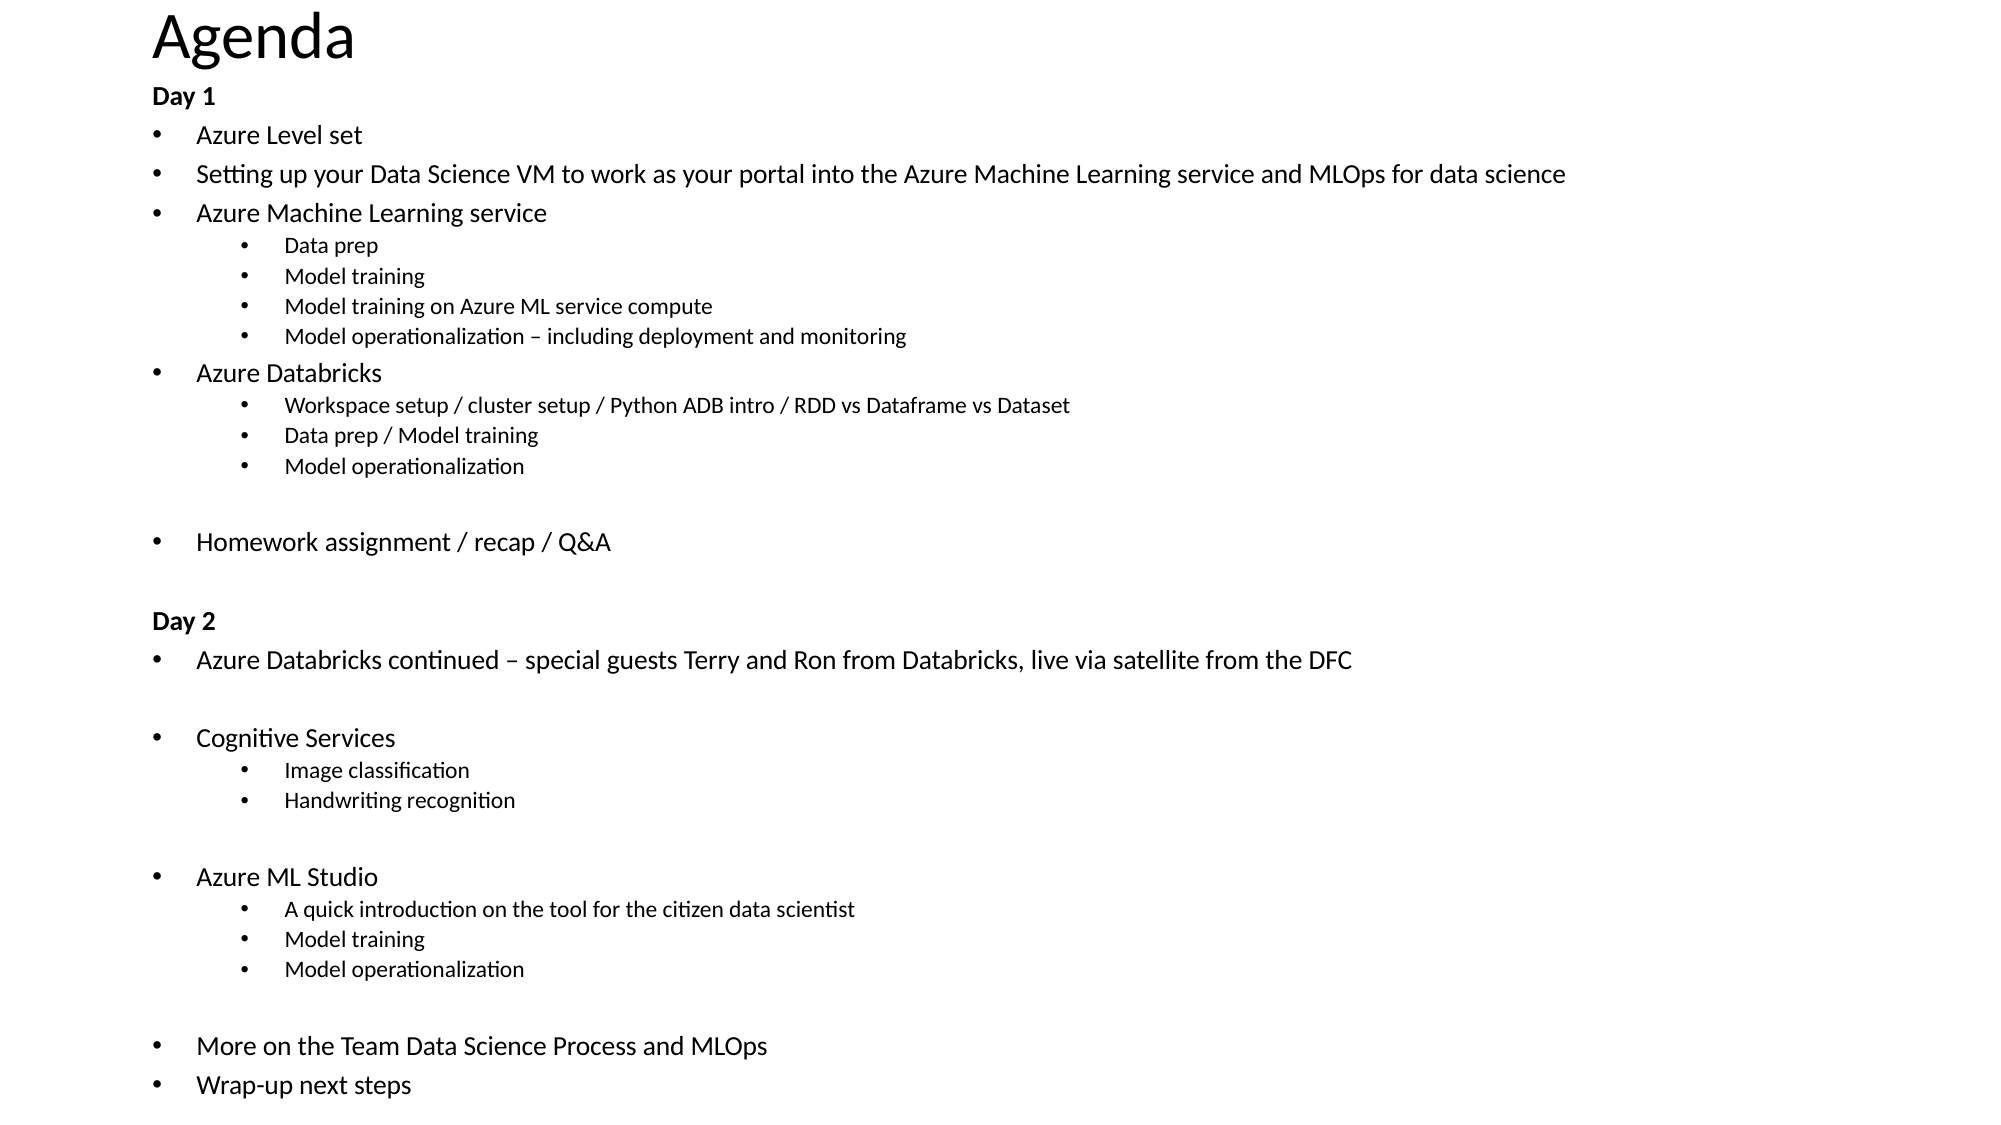

# Agenda
Day 1
Azure Level set
Setting up your Data Science VM to work as your portal into the Azure Machine Learning service and MLOps for data science
Azure Machine Learning service
Data prep
Model training
Model training on Azure ML service compute
Model operationalization – including deployment and monitoring
Azure Databricks
Workspace setup / cluster setup / Python ADB intro / RDD vs Dataframe vs Dataset
Data prep / Model training
Model operationalization

Homework assignment / recap / Q&A

Day 2
Azure Databricks continued – special guests Terry and Ron from Databricks, live via satellite from the DFC

Cognitive Services
Image classification
Handwriting recognition

Azure ML Studio
A quick introduction on the tool for the citizen data scientist
Model training
Model operationalization

More on the Team Data Science Process and MLOps
Wrap-up next steps